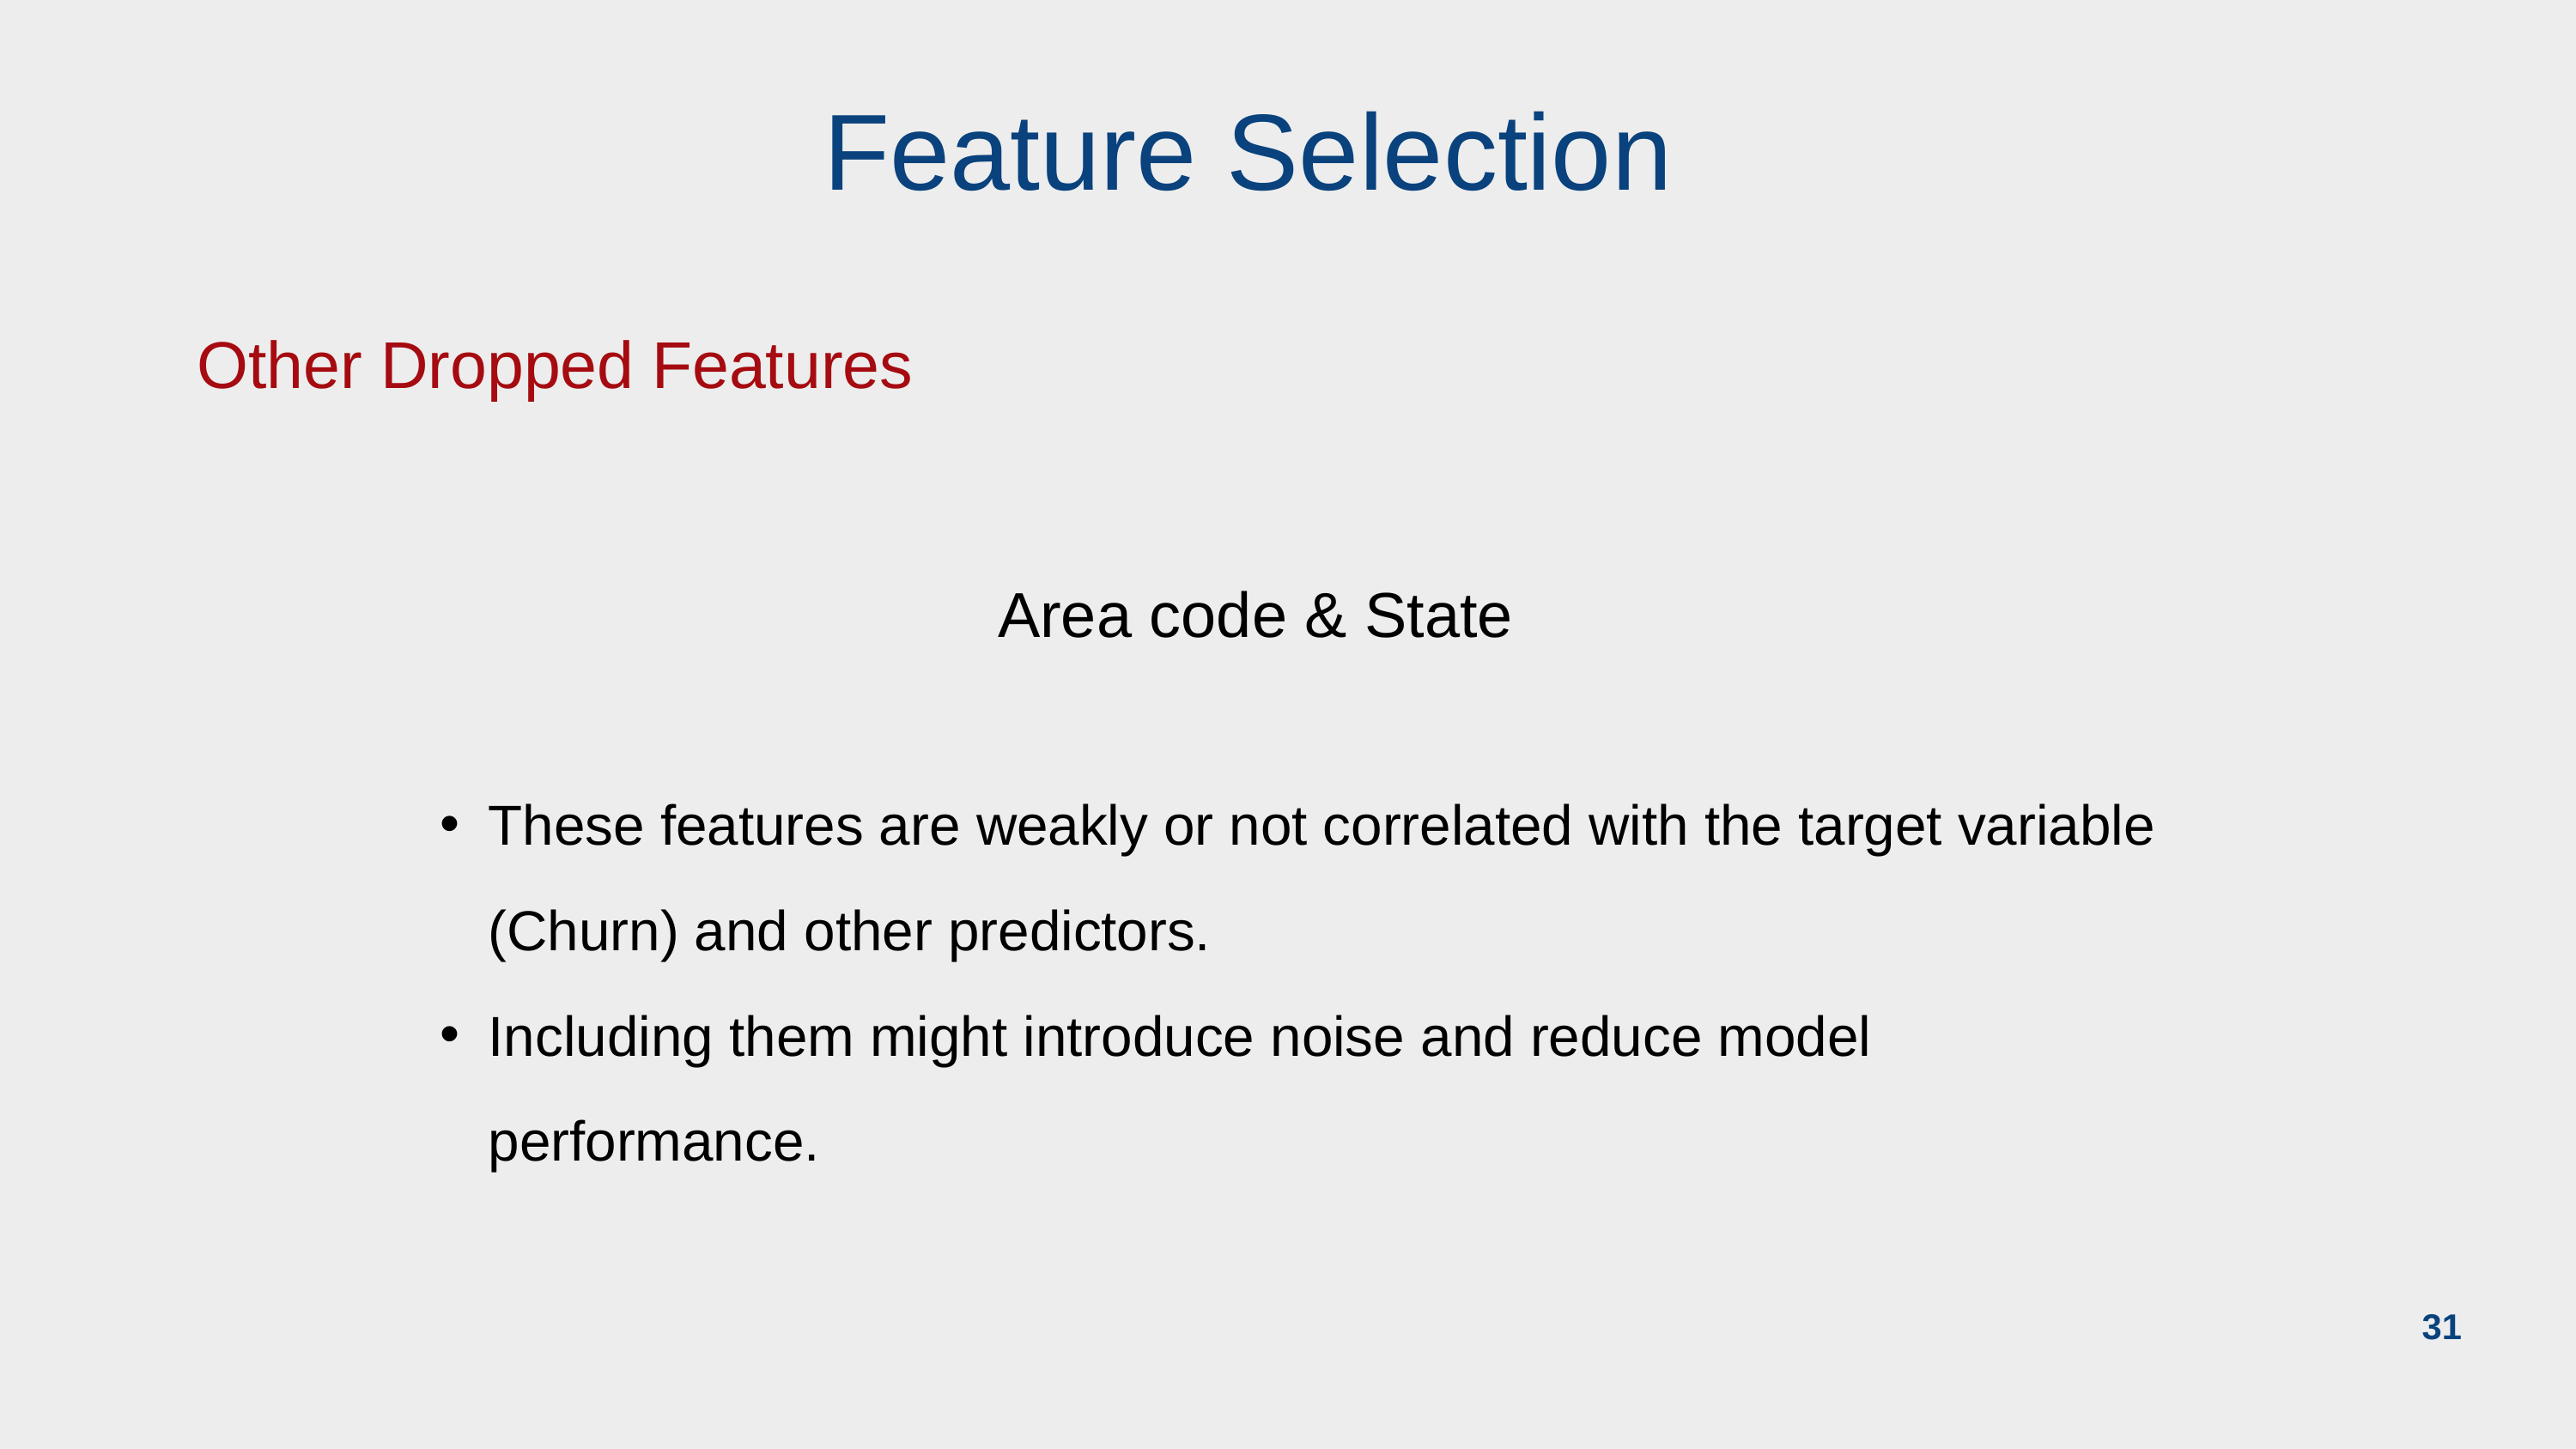

Feature Selection

Other Dropped Features
Area code & State
These features are weakly or not correlated with the target variable (Churn) and other predictors.
Including them might introduce noise and reduce model performance.
31